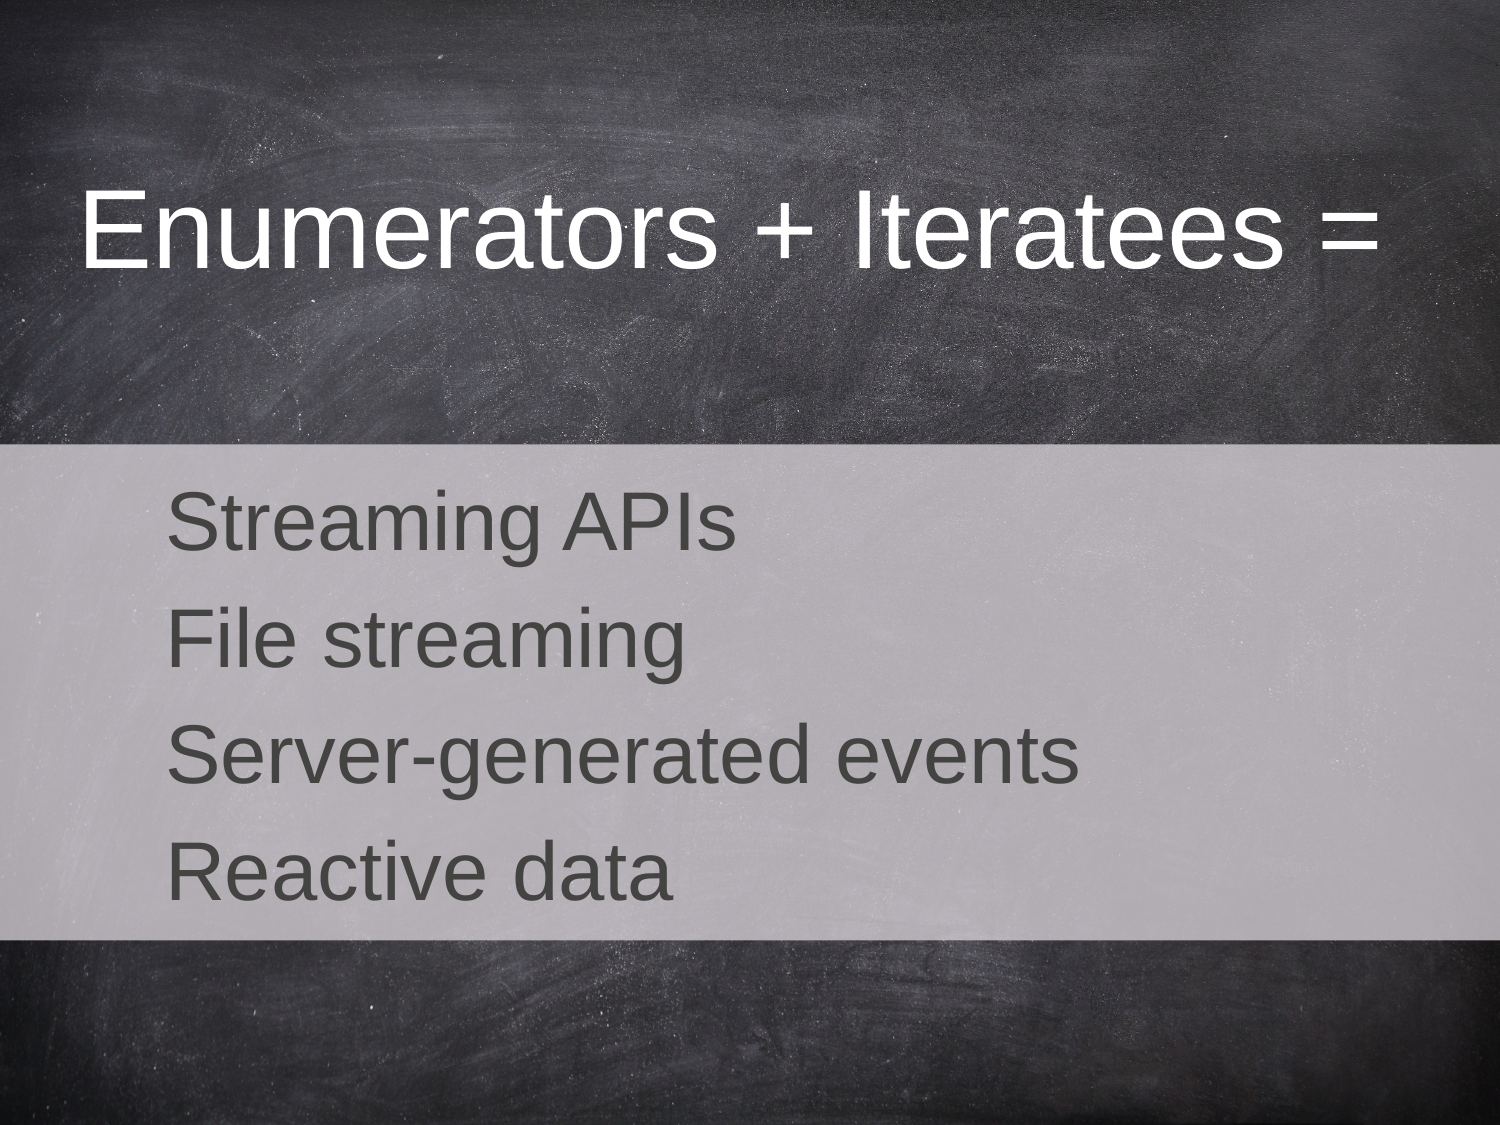

Enumerators + Iteratees =
	Streaming APIs
	File streaming
	Server-generated events
	Reactive data